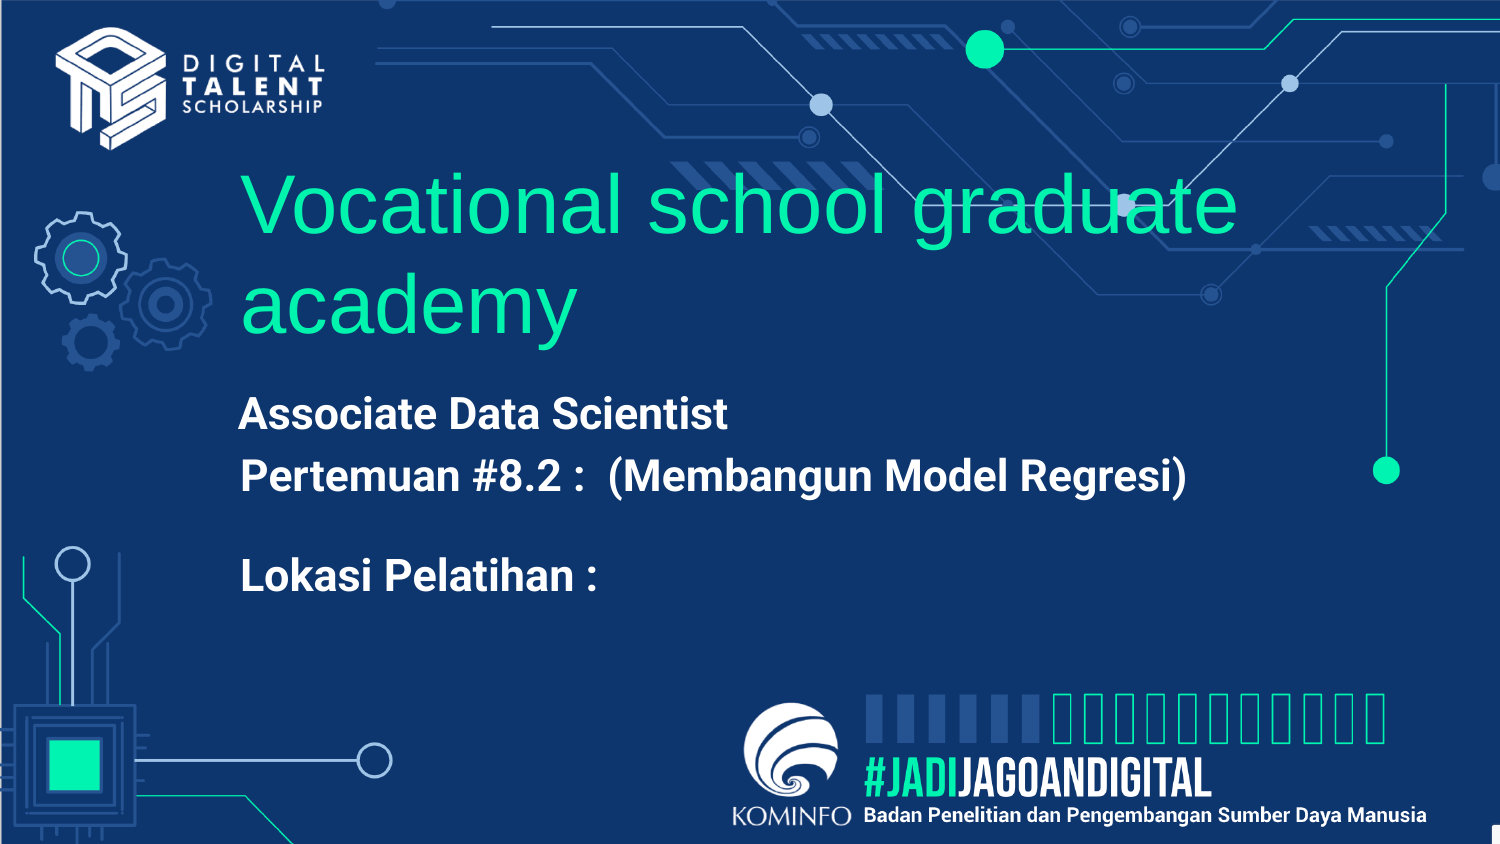

# Vocational school graduate academy
Associate Data Scientist
Pertemuan #8.2 :  (Membangun Model Regresi)
Lokasi Pelatihan :